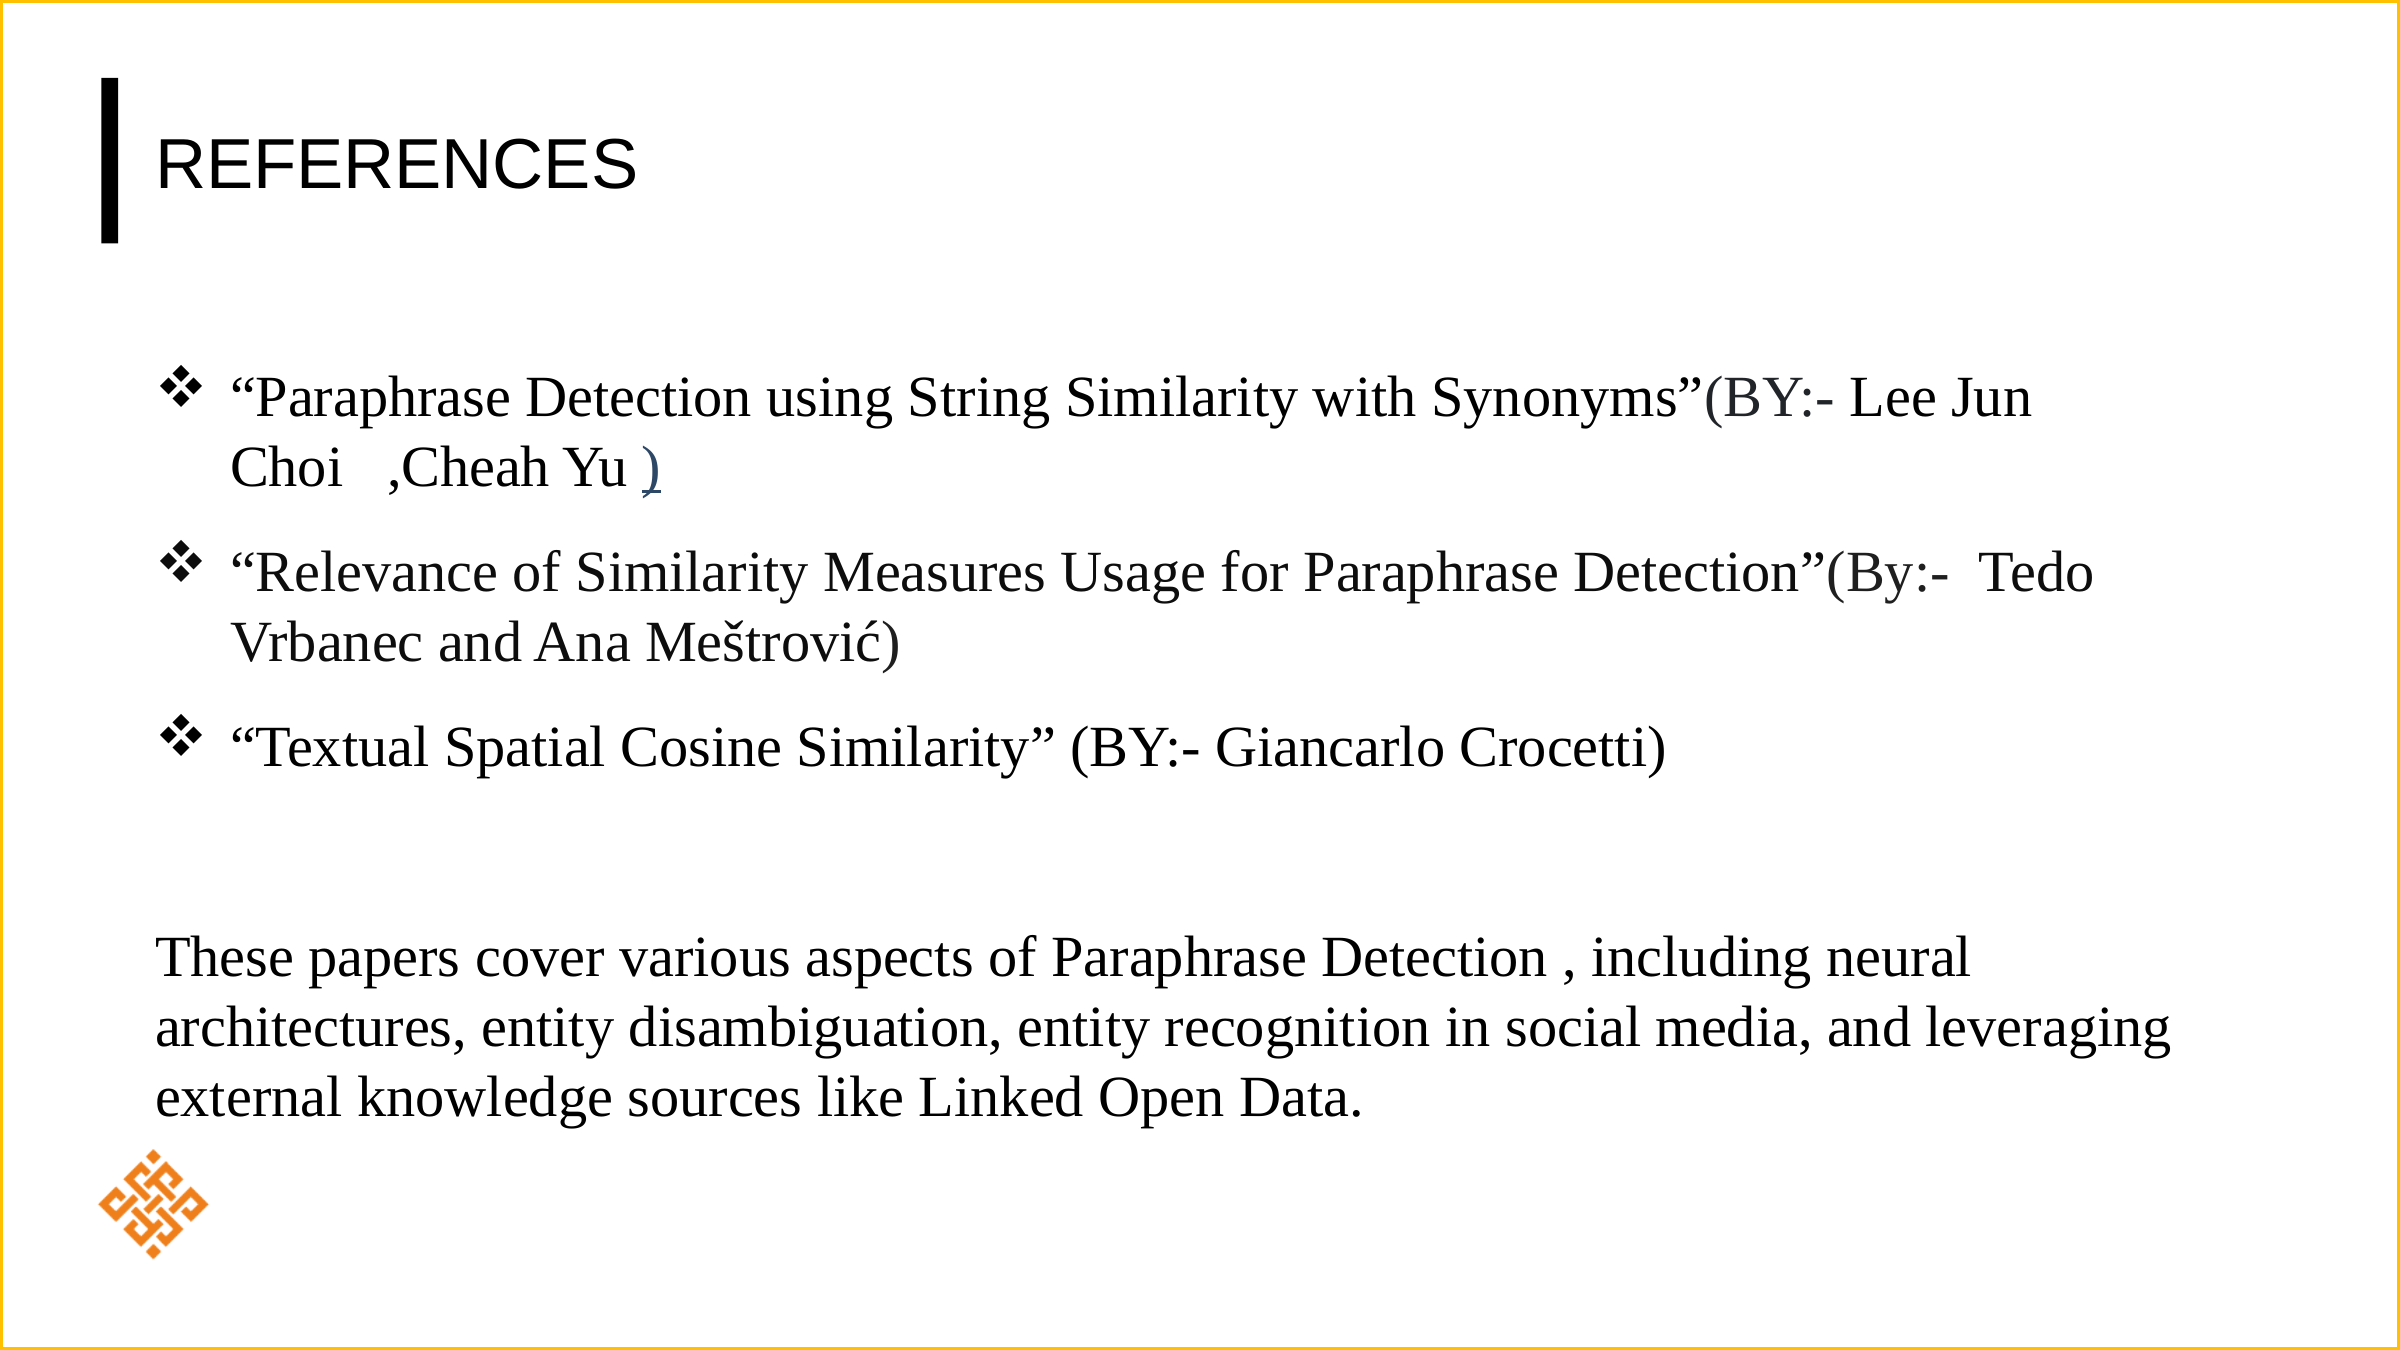

# References
“Paraphrase Detection using String Similarity with Synonyms”(BY:- Lee Jun Choi   ,Cheah Yu )
“Relevance of Similarity Measures Usage for Paraphrase Detection”(By:-  Tedo  Vrbanec and Ana Meštrović)
“Textual Spatial Cosine Similarity” (BY:- Giancarlo Crocetti)

These papers cover various aspects of Paraphrase Detection , including neural architectures, entity disambiguation, entity recognition in social media, and leveraging external knowledge sources like Linked Open Data.